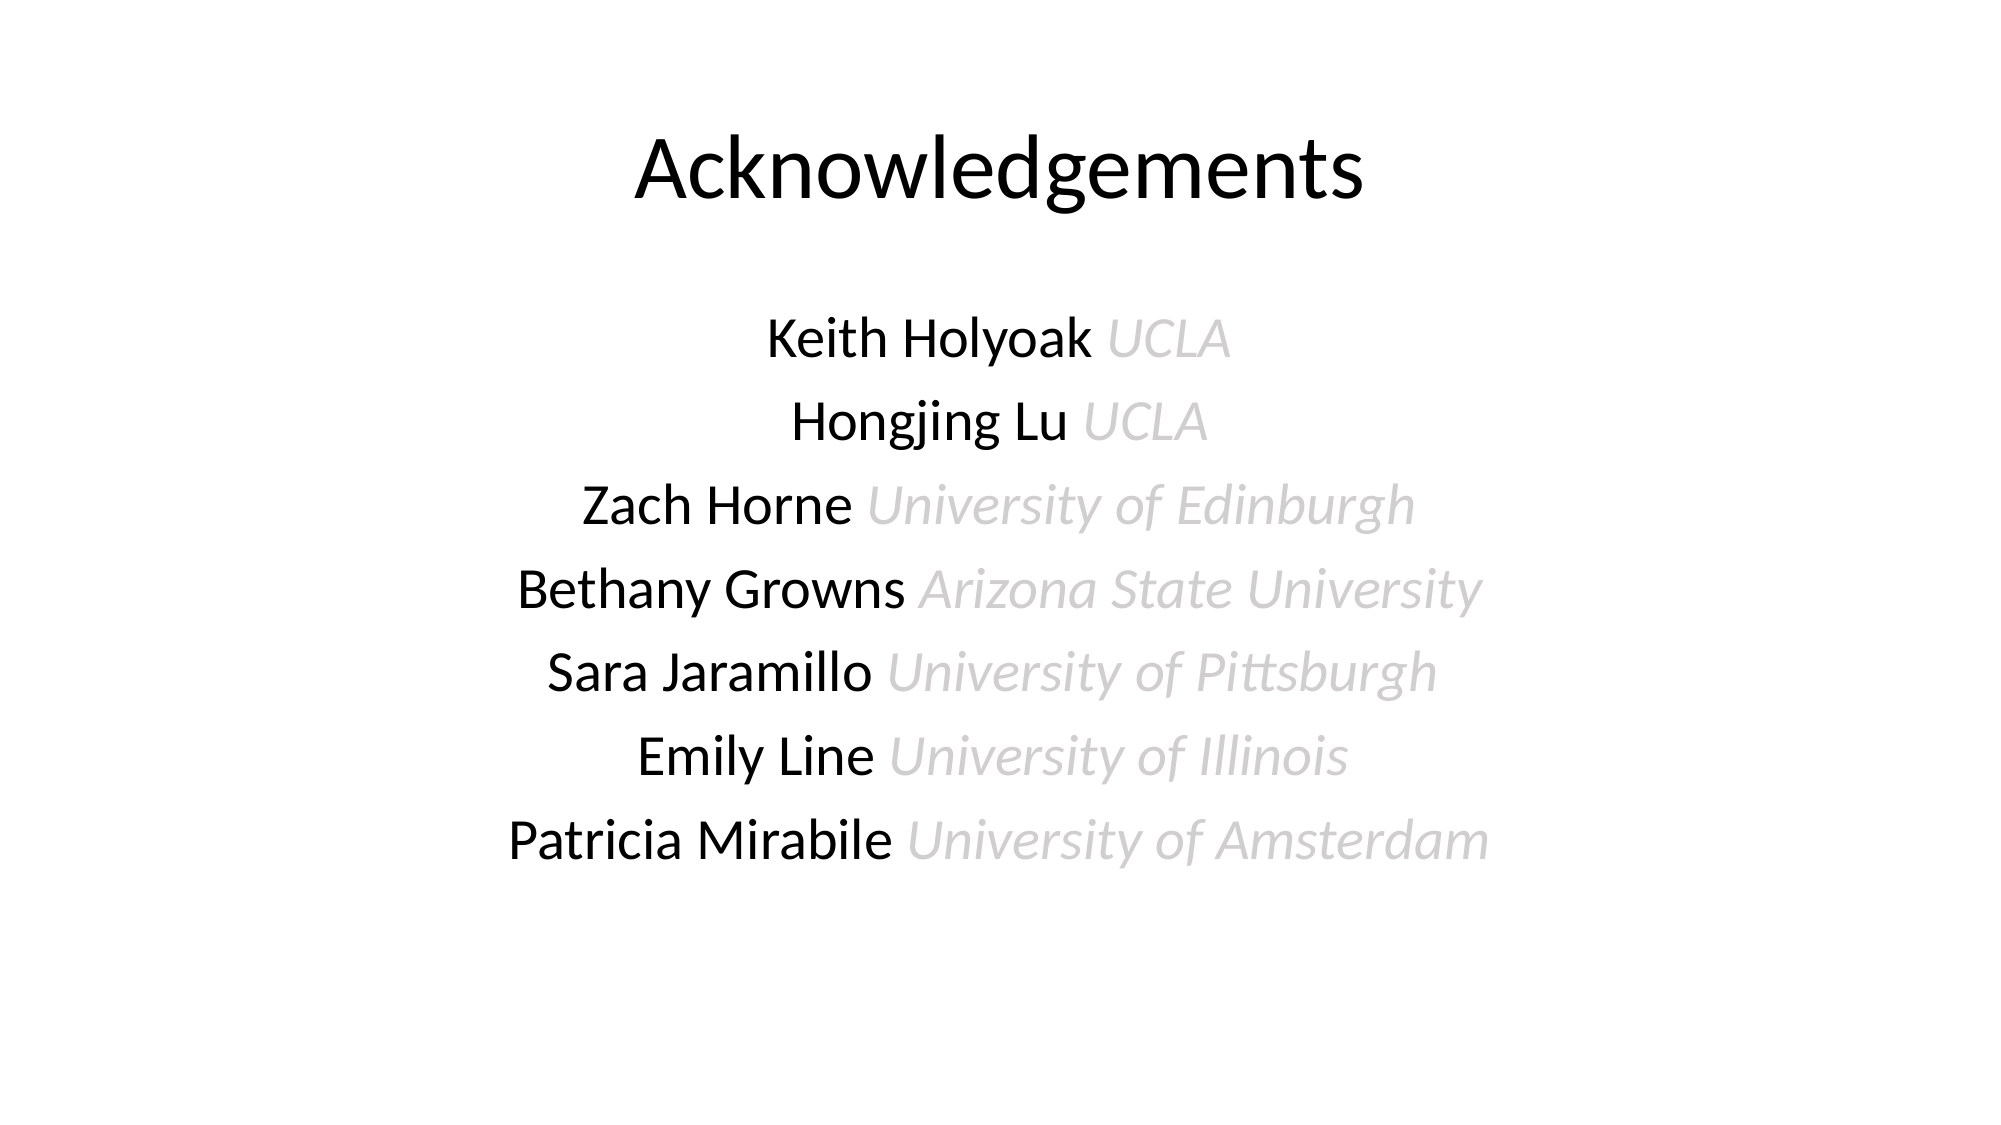

# Acknowledgements
Keith Holyoak UCLA
Hongjing Lu UCLA
Zach Horne University of Edinburgh
Bethany Growns Arizona State University
Sara Jaramillo University of Pittsburgh
Emily Line University of Illinois
Patricia Mirabile University of Amsterdam